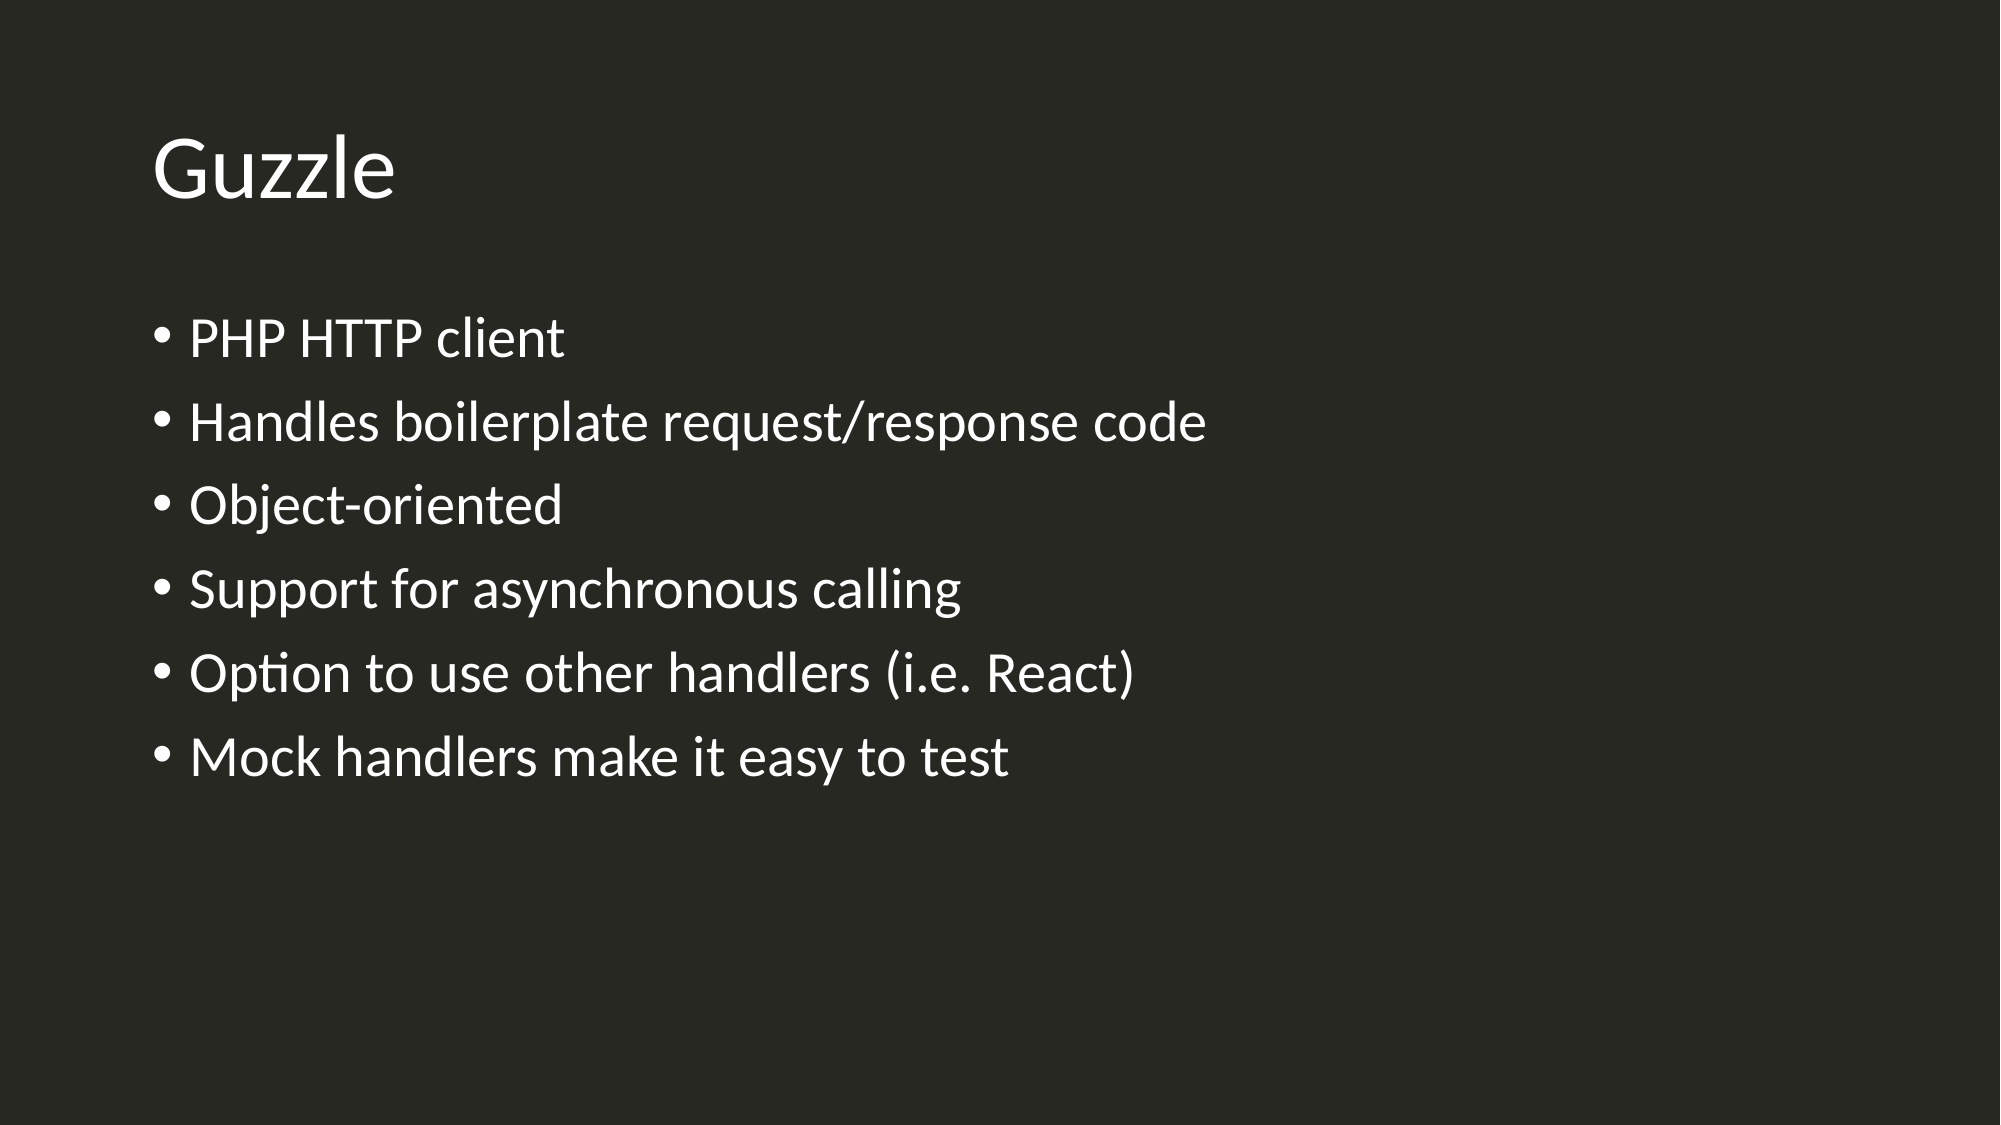

# Guzzle
PHP HTTP client
Handles boilerplate request/response code
Object-oriented
Support for asynchronous calling
Option to use other handlers (i.e. React)
Mock handlers make it easy to test